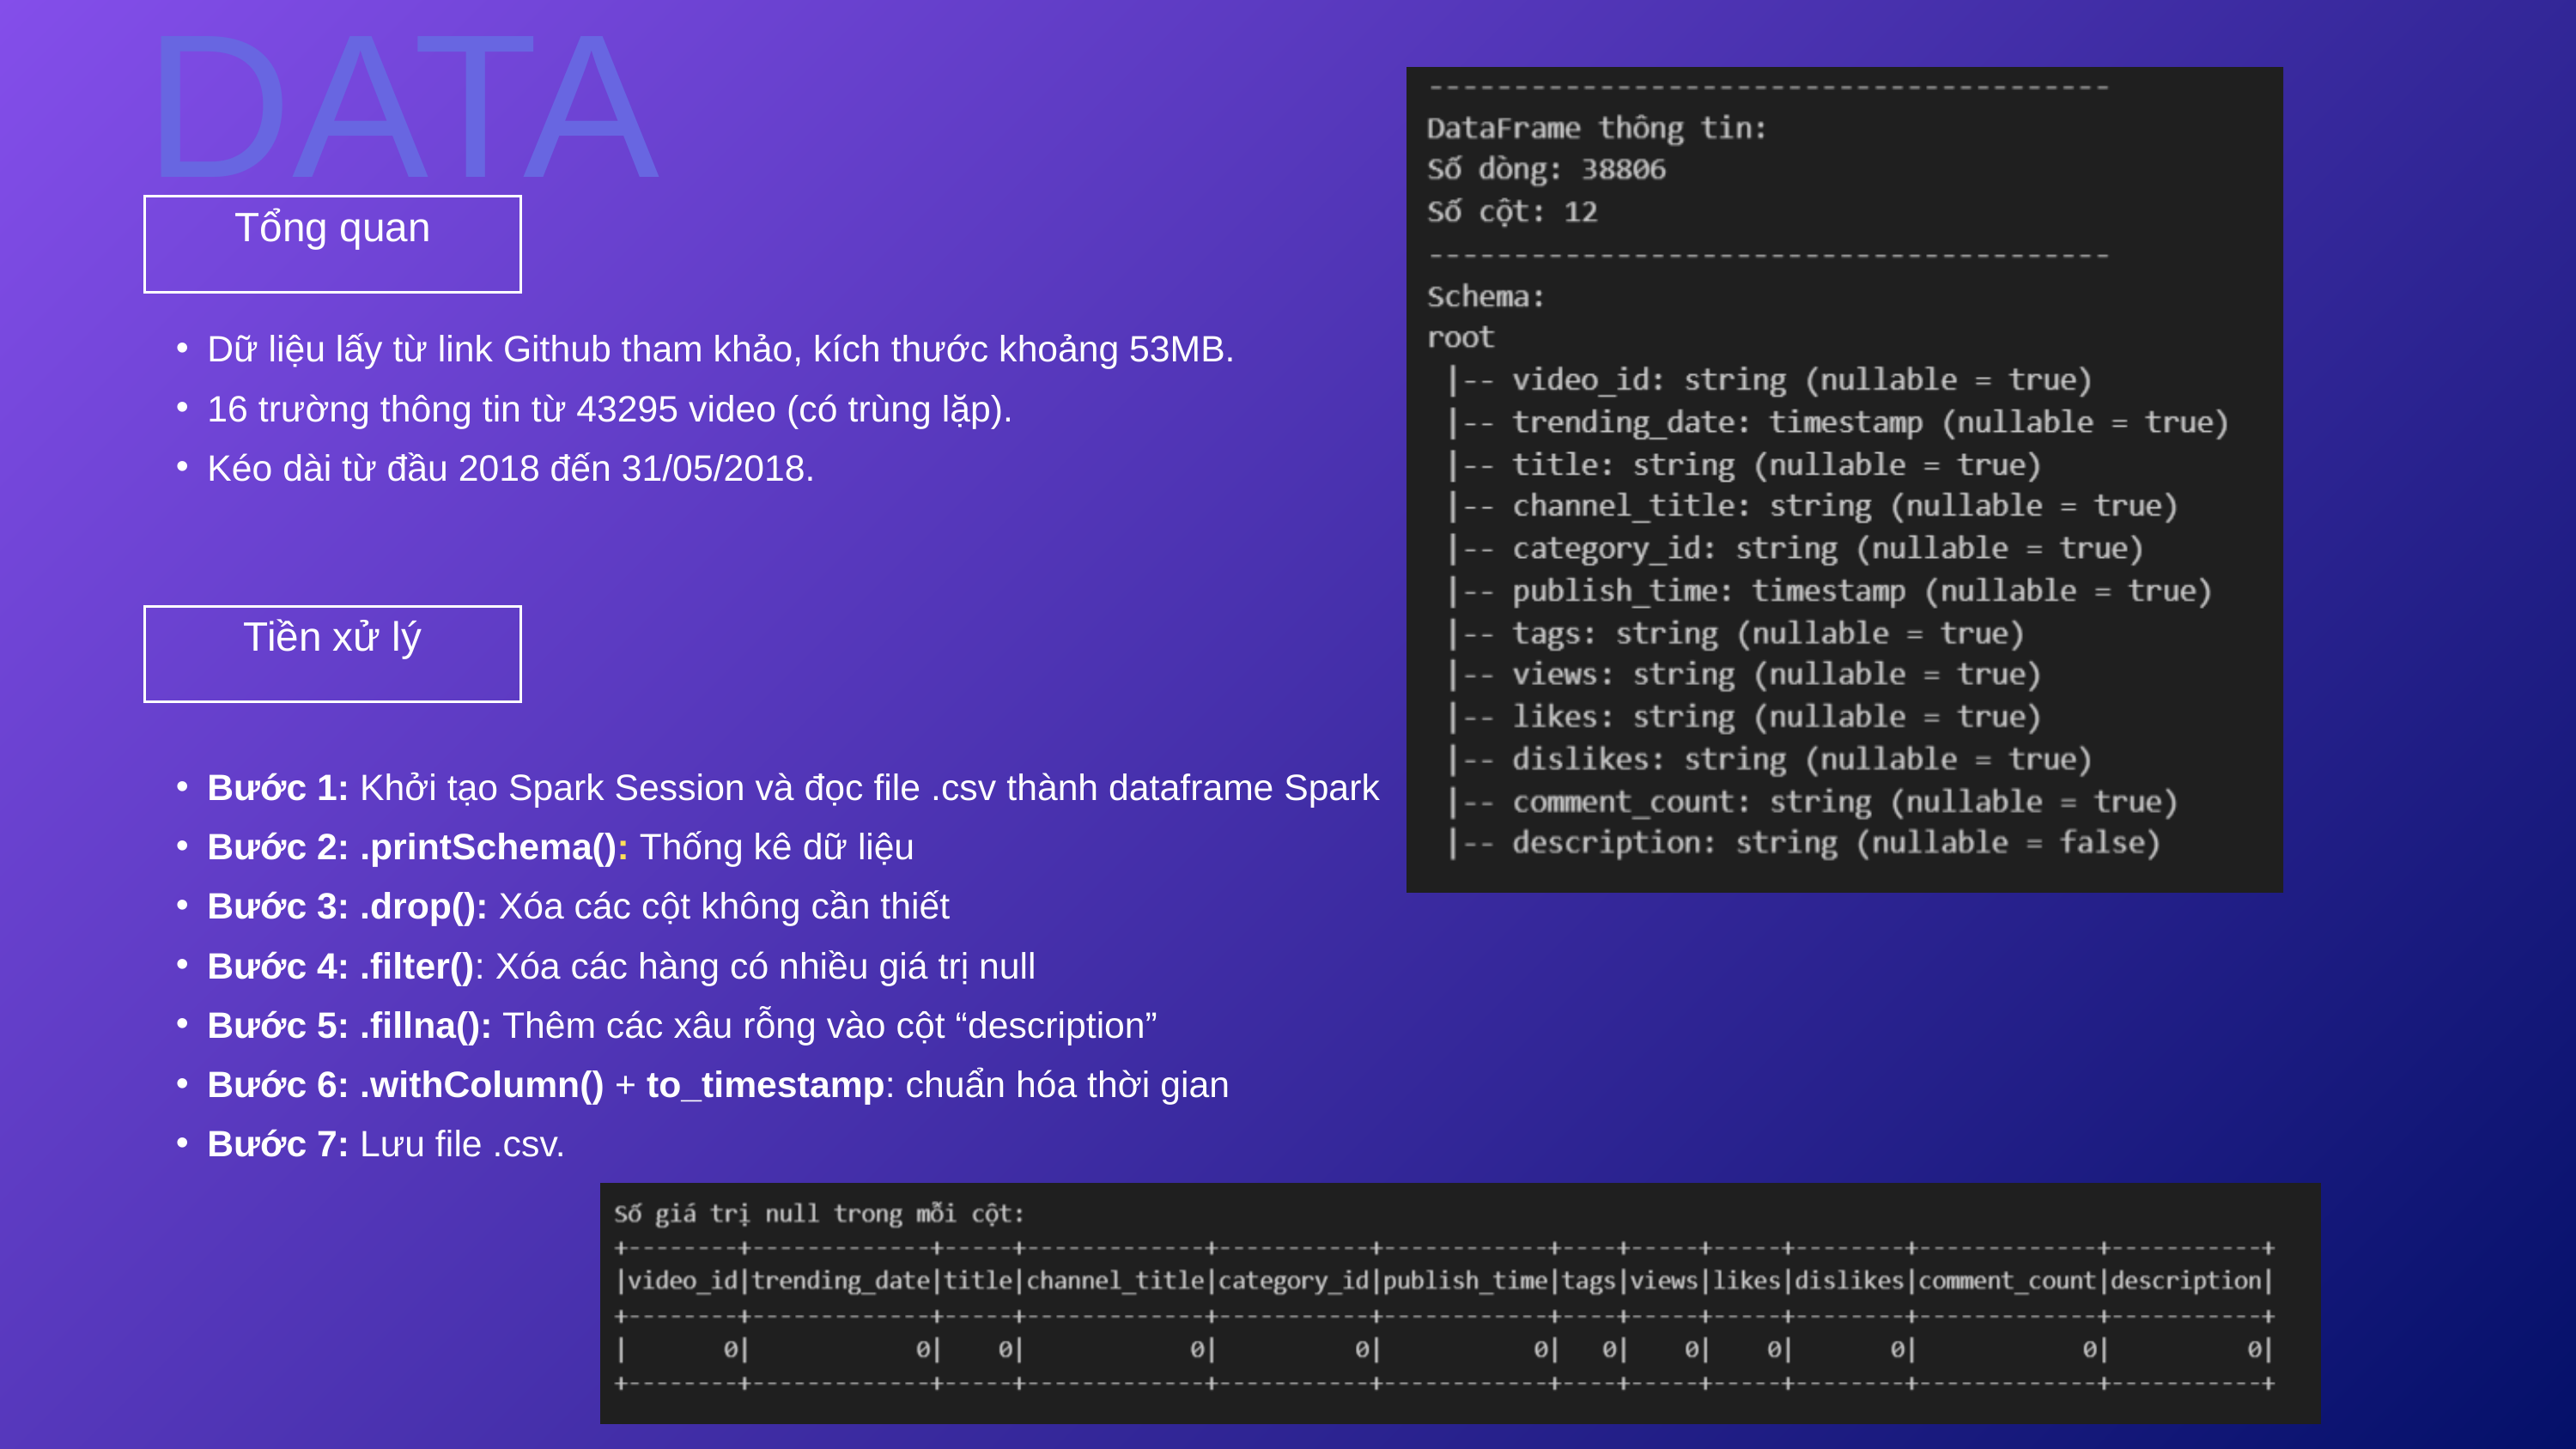

DATA

Tổng quan
Dữ liệu lấy từ link Github tham khảo, kích thước khoảng 53MB.
16 trường thông tin từ 43295 video (có trùng lặp).
Kéo dài từ đầu 2018 đến 31/05/2018.

Tiền xử lý
Bước 1: Khởi tạo Spark Session và đọc file .csv thành dataframe Spark
Bước 2: .printSchema(): Thống kê dữ liệu
Bước 3: .drop(): Xóa các cột không cần thiết
Bước 4: .filter(): Xóa các hàng có nhiều giá trị null
Bước 5: .fillna(): Thêm các xâu rỗng vào cột “description”
Bước 6: .withColumn() + to_timestamp: chuẩn hóa thời gian
Bước 7: Lưu file .csv.